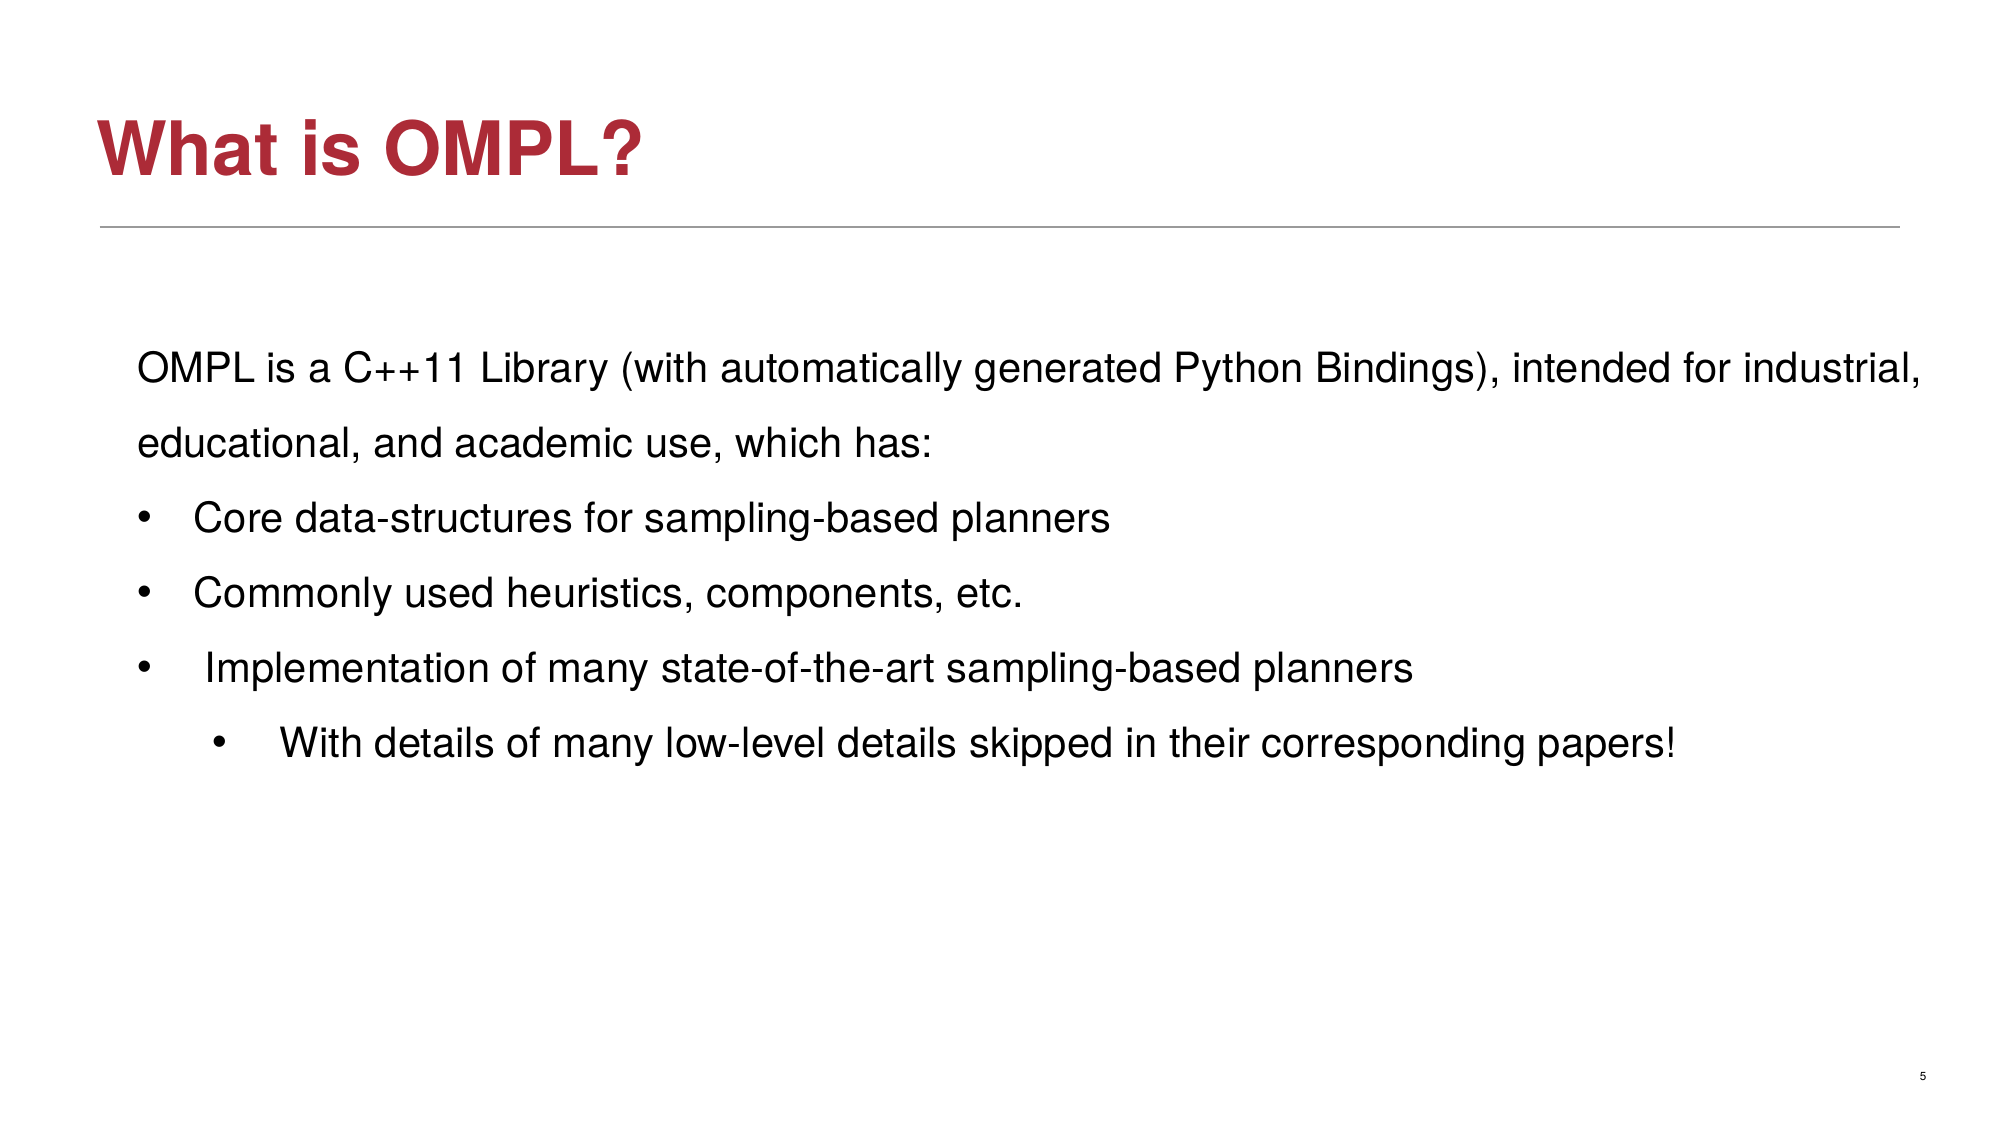

# What is OMPL?

OMPL is a C++11 Library (with automatically generated Python Bindings), intended for industrial, educational, and academic use, which has:
Core data-structures for sampling-based planners
Commonly used heuristics, components, etc.
 Implementation of many state-of-the-art sampling-based planners
 With details of many low-level details skipped in their corresponding papers!
5